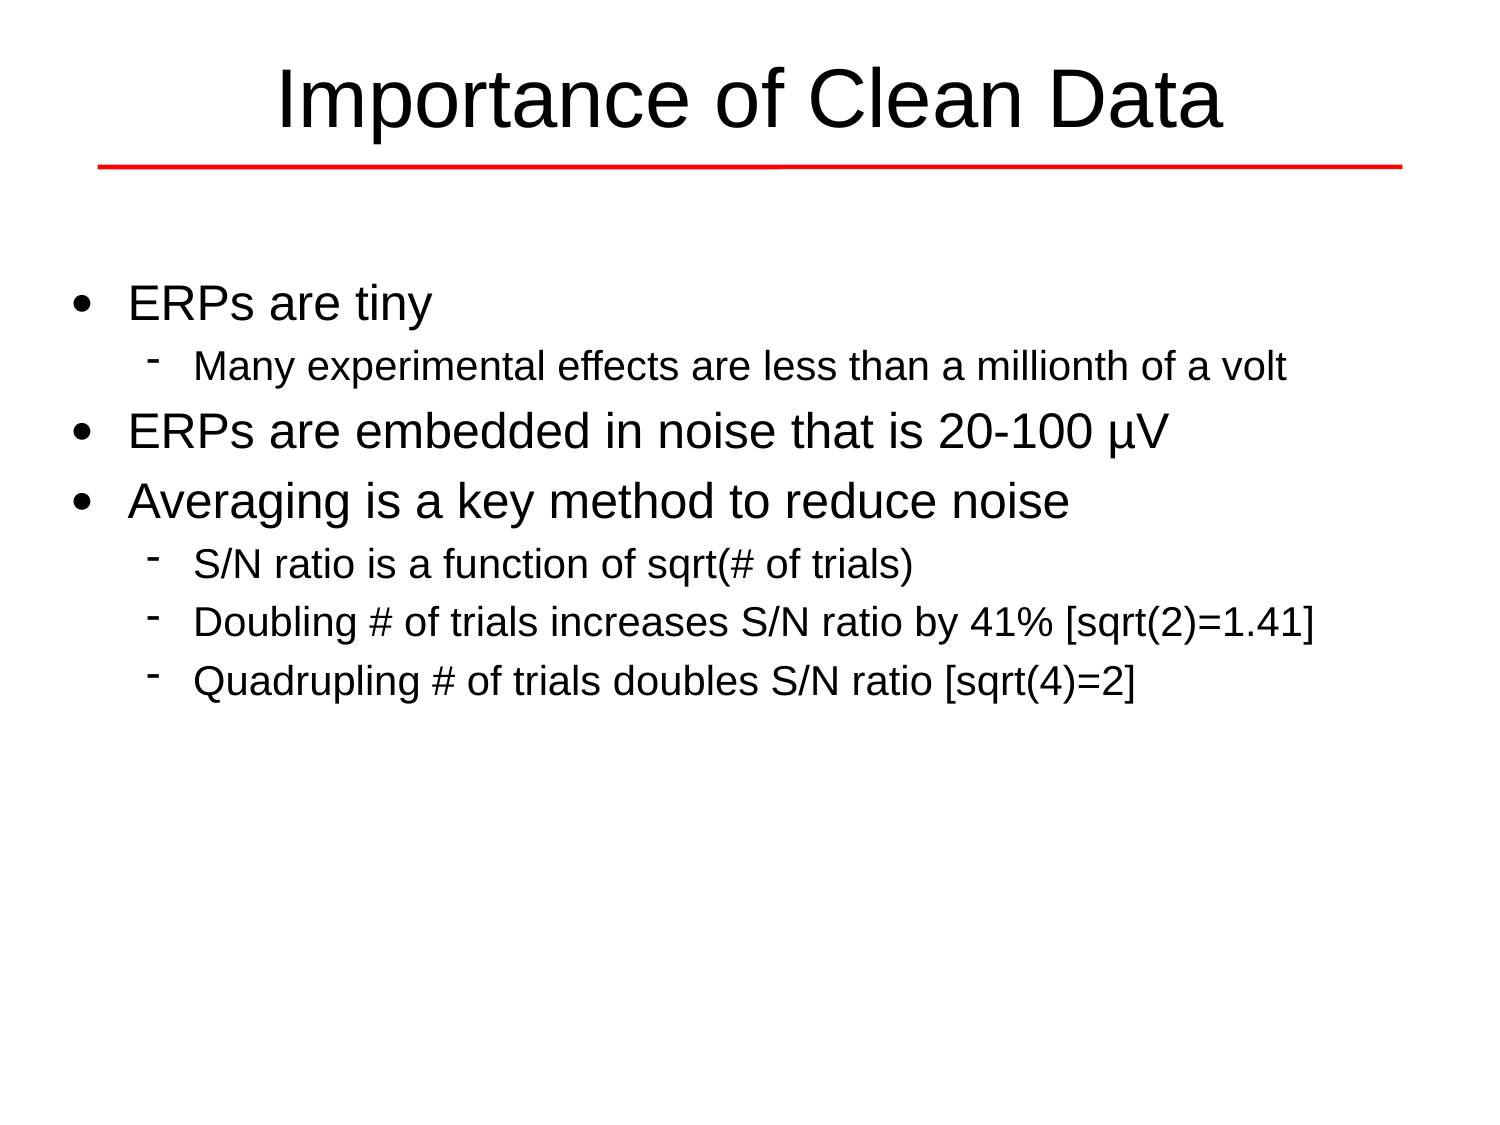

# Importance of Clean Data

ERPs are tiny
Many experimental effects are less than a millionth of a volt
ERPs are embedded in noise that is 20-100 µV
Averaging is a key method to reduce noise
S/N ratio is a function of sqrt(# of trials)
Doubling # of trials increases S/N ratio by 41% [sqrt(2)=1.41]
Quadrupling # of trials doubles S/N ratio [sqrt(4)=2]